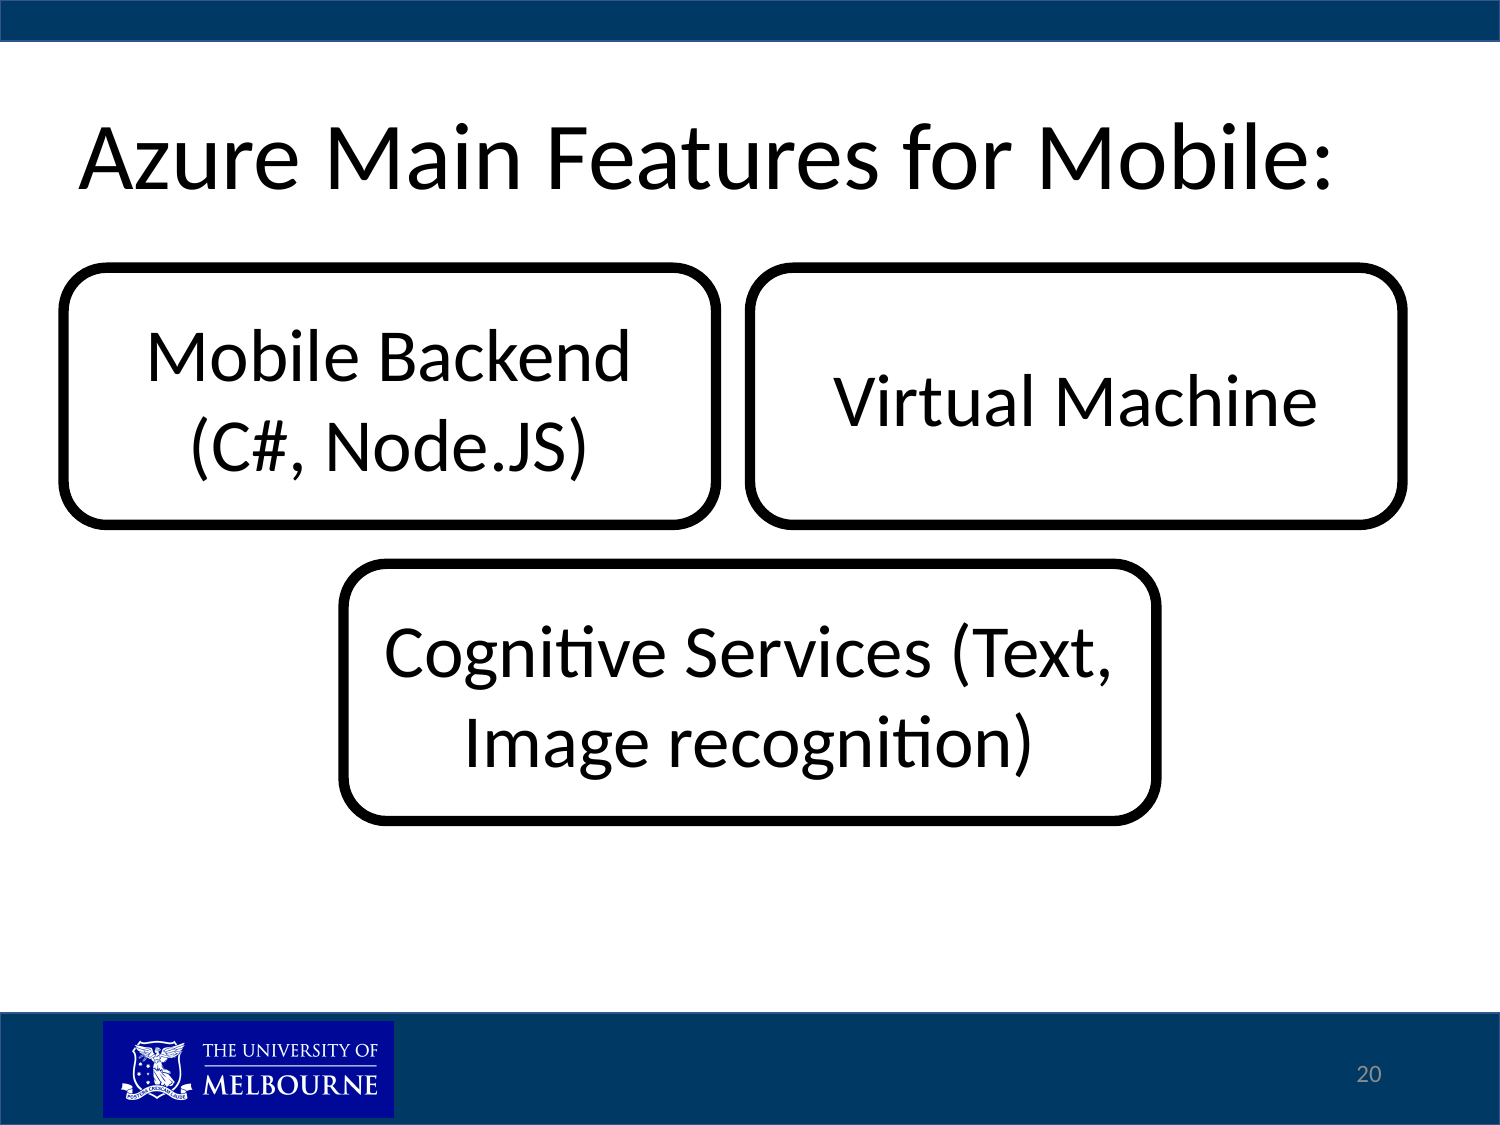

# Azure Main Features for Mobile:
Mobile Backend
(C#, Node.JS)
Virtual Machine
Cognitive Services (Text, Image recognition)
20